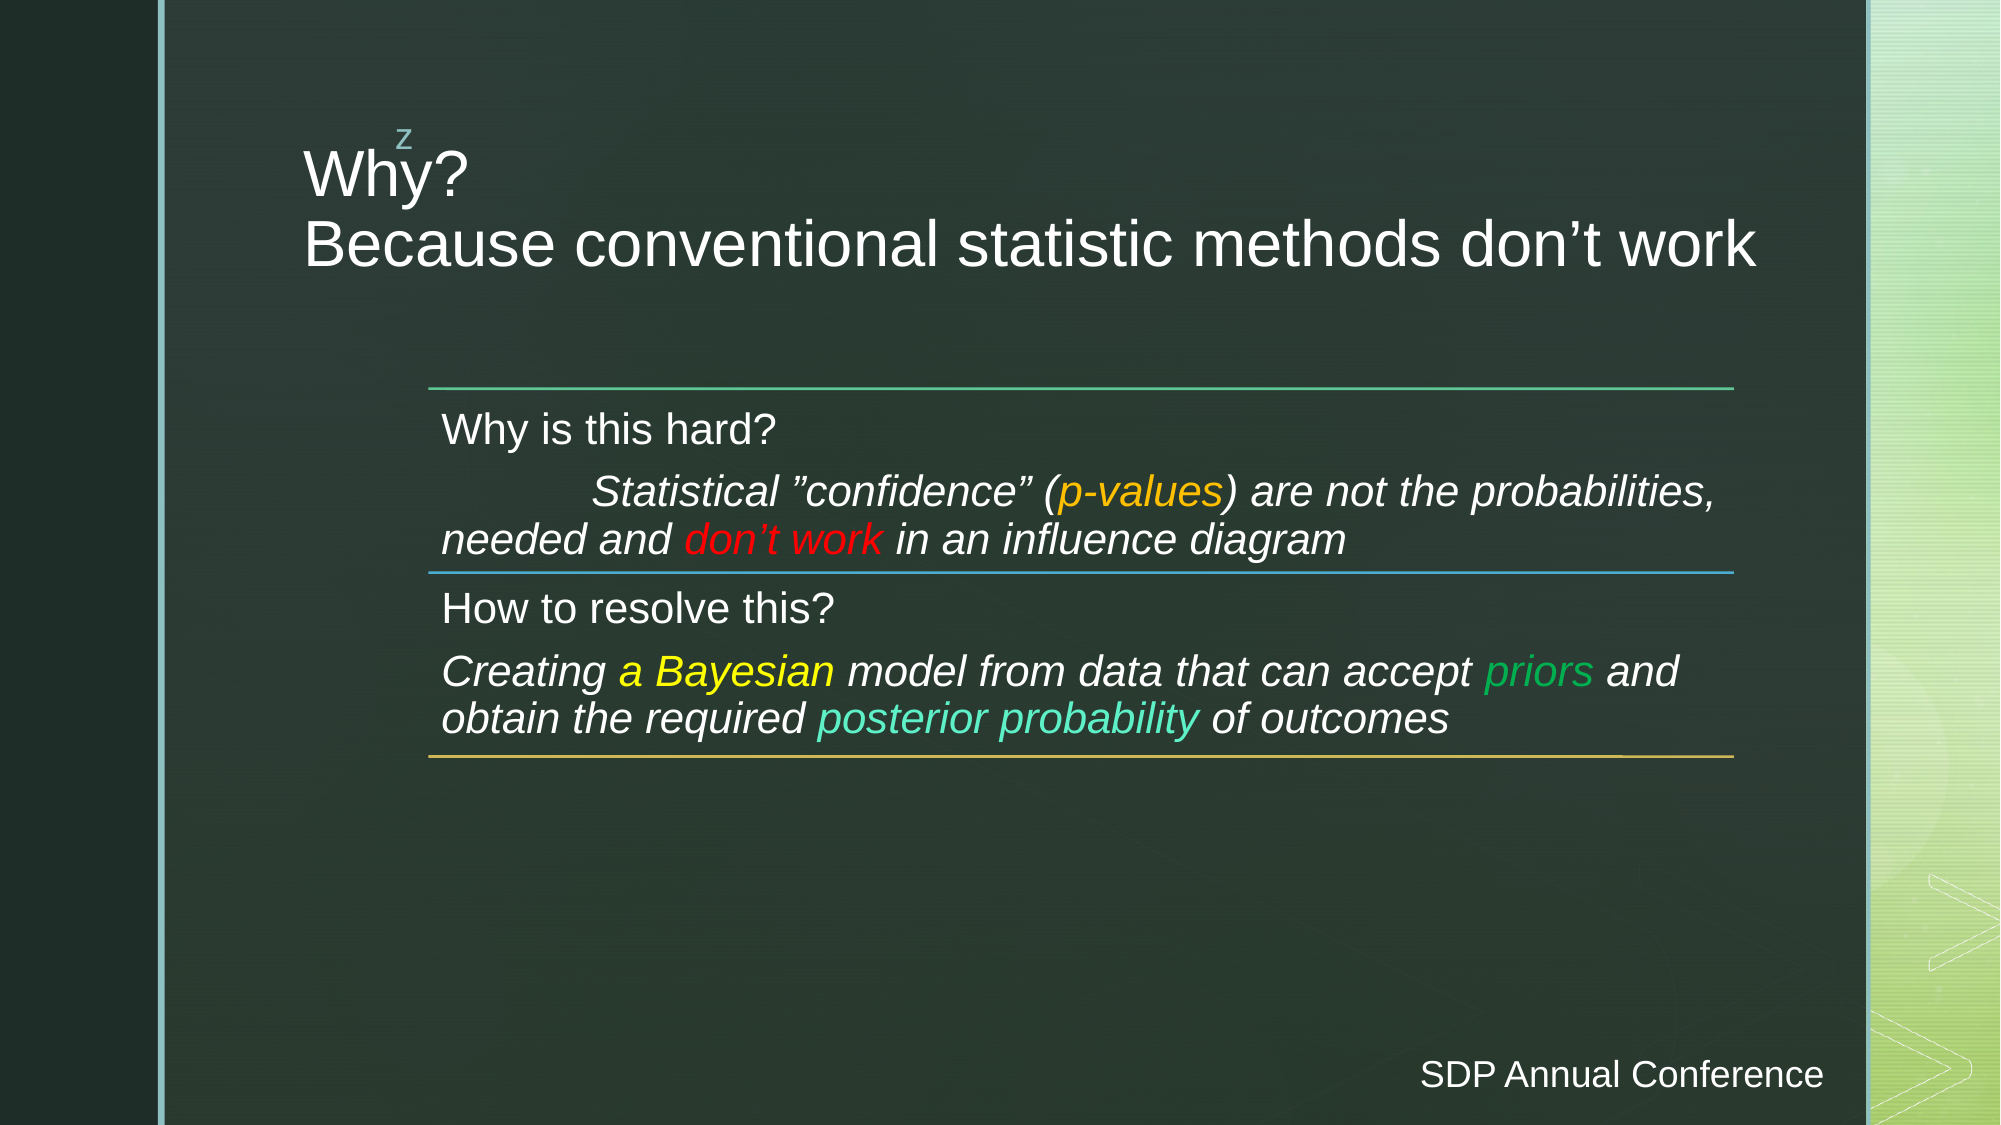

# Why? Because conventional statistic methods don’t work
Why is this hard?
	Statistical ”confidence” (p-values) are not the probabilities, needed and don’t work in an influence diagram
How to resolve this?
Creating a Bayesian model from data that can accept priors and obtain the required posterior probability of outcomes